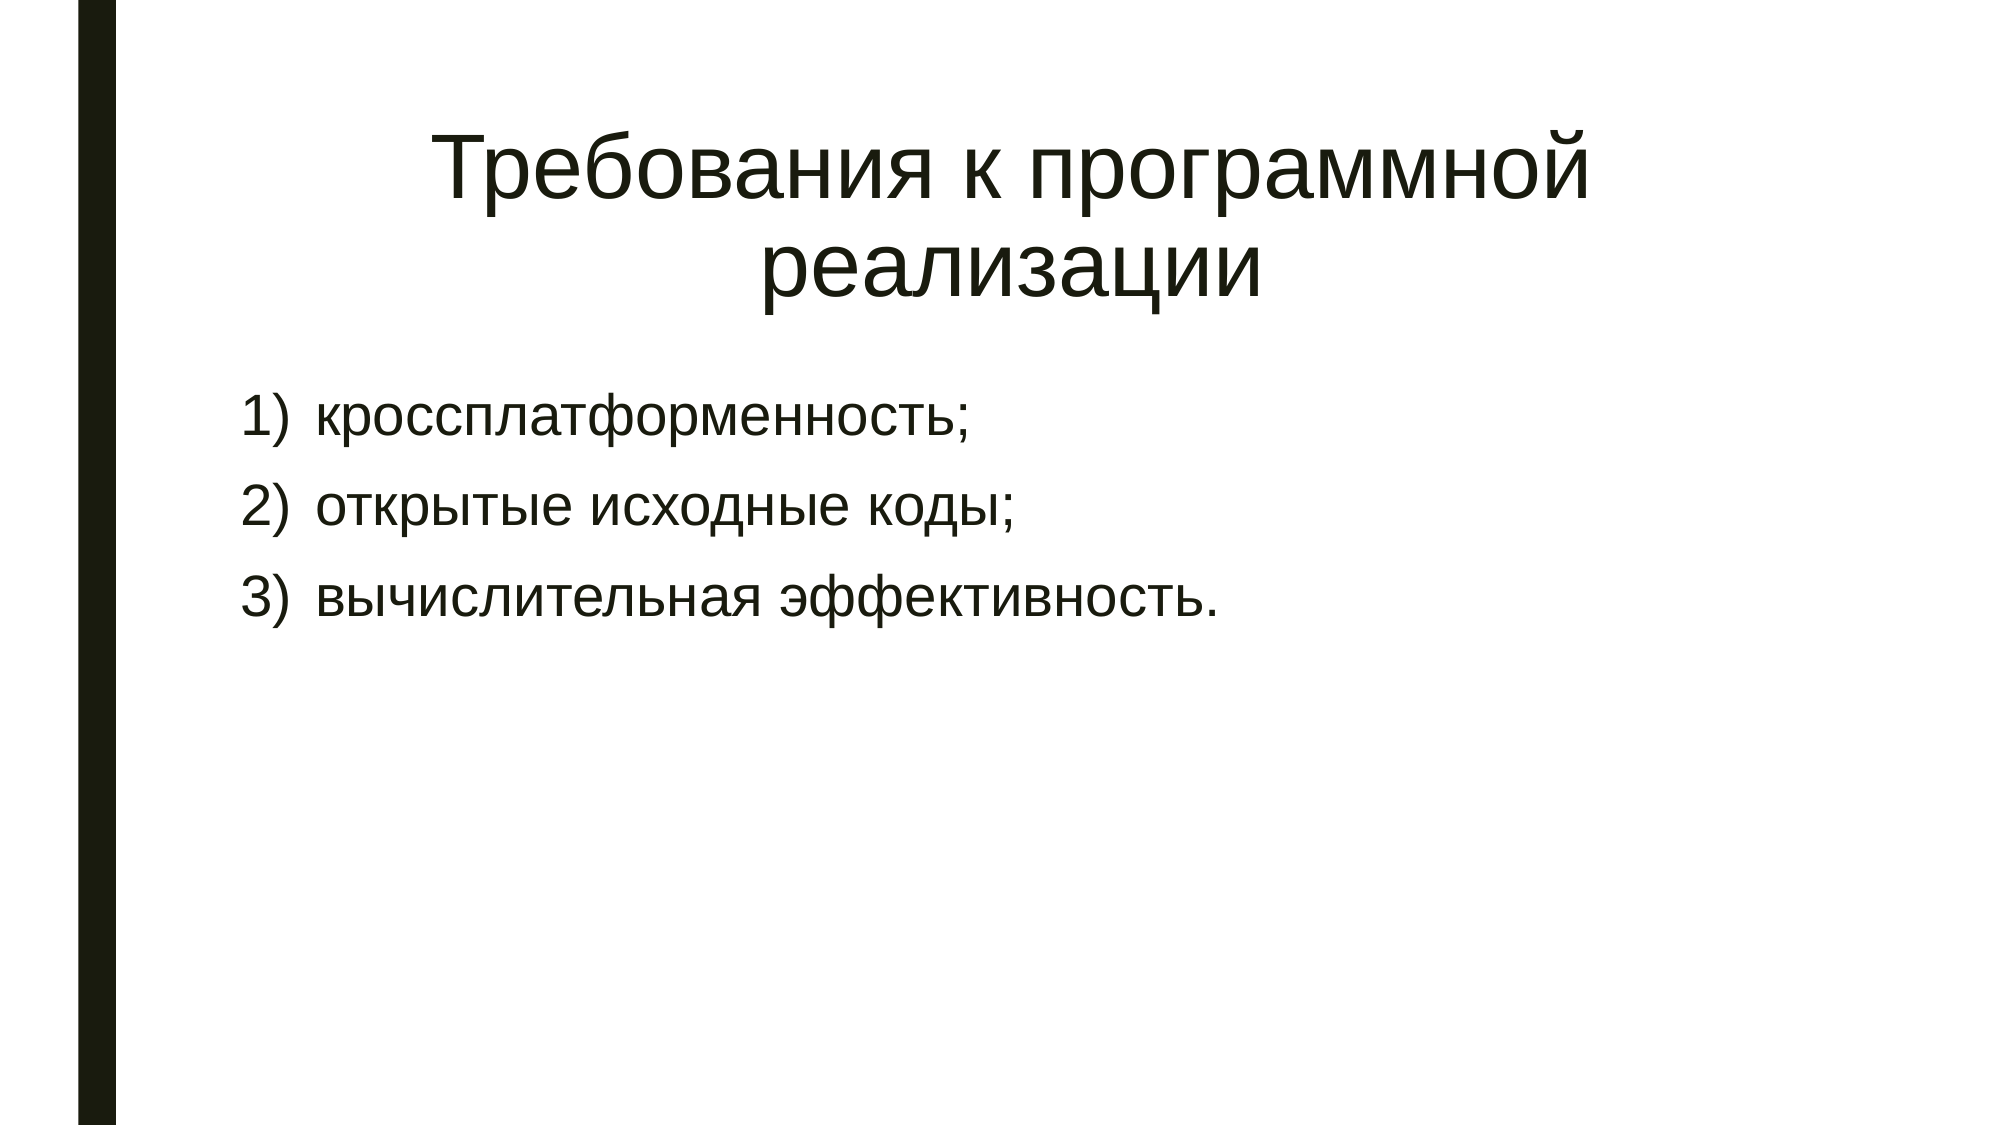

# Требования к программной реализации
кроссплатформенность;
открытые исходные коды;
вычислительная эффективность.